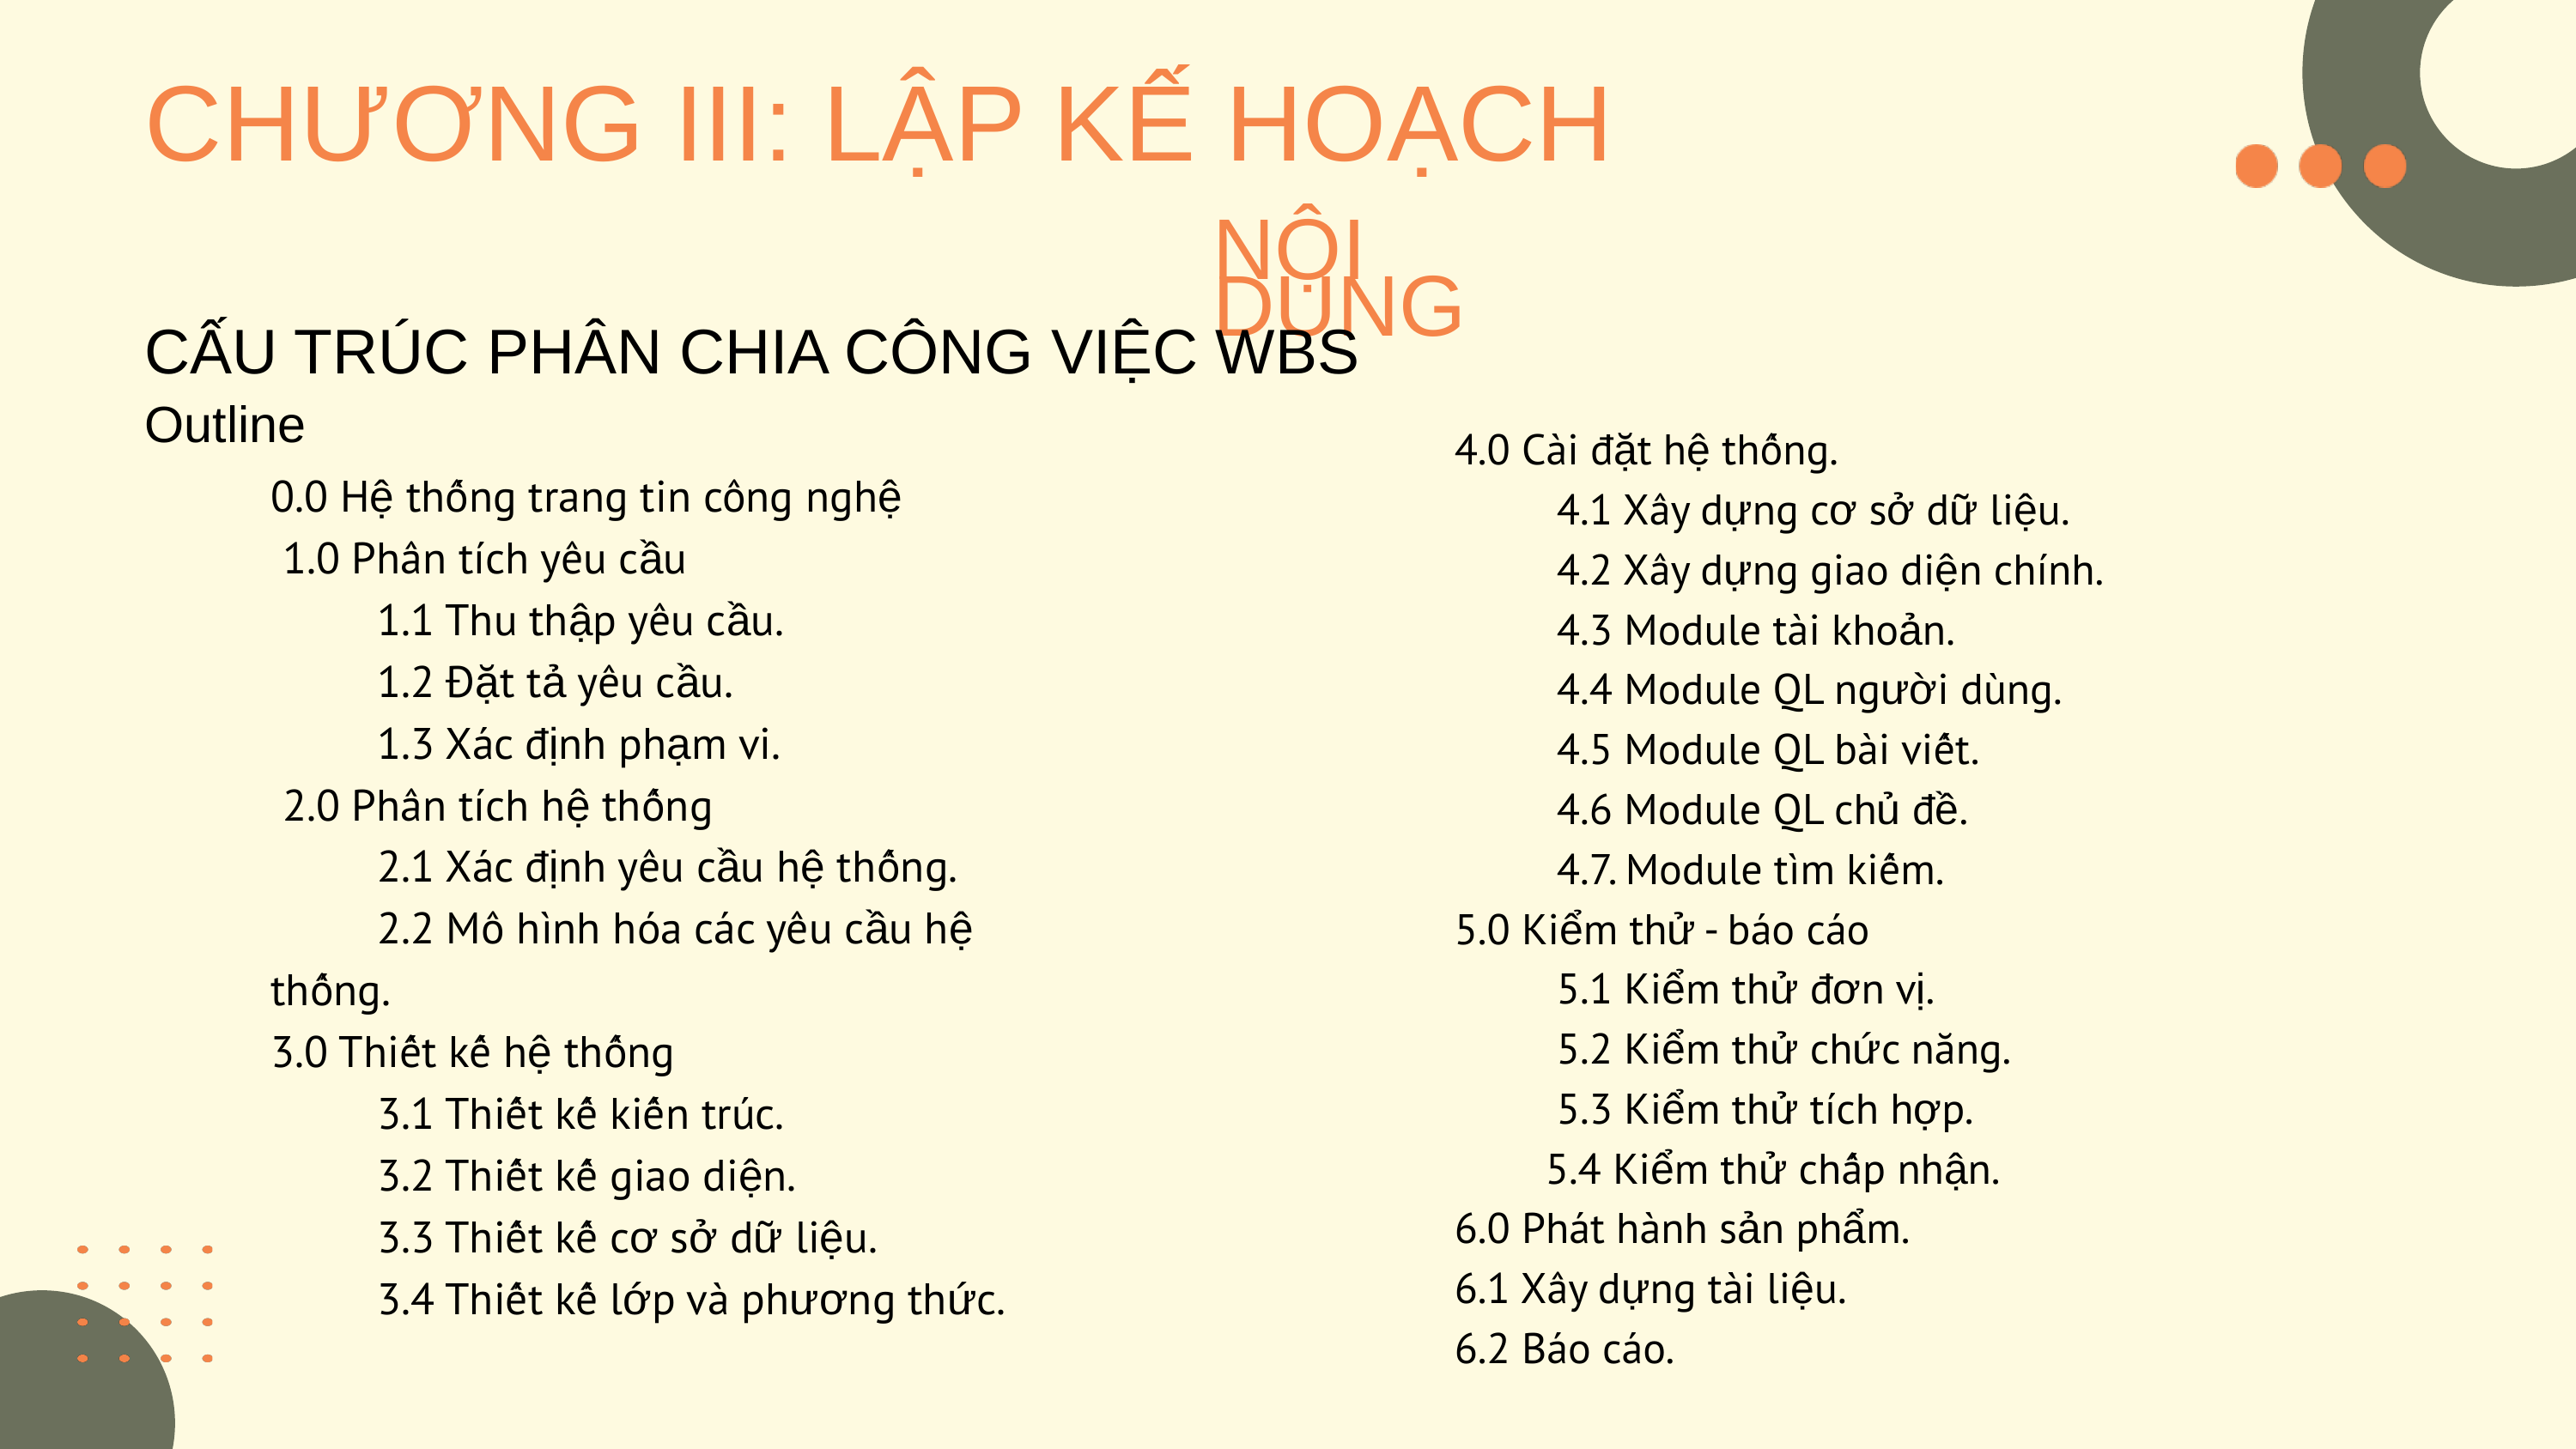

CHƯƠNG III: LẬP KẾ HOẠCH

NỘI DUNG
CẤU TRÚC PHÂN CHIA CÔNG VIỆC WBS

Outline

4.0 Cài đặt hệ thống.
         4.1 Xây dựng cơ sở dữ liệu.
         4.2 Xây dựng giao diện chính.
         4.3 Module tài khoản.
         4.4 Module QL người dùng.
         4.5 Module QL bài viết.
         4.6 Module QL chủ đề.
         4.7. Module tìm kiếm.
5.0 Kiểm thử - báo cáo
         5.1 Kiểm thử đơn vị.
         5.2 Kiểm thử chức năng.
         5.3 Kiểm thử tích hợp.
        5.4 Kiểm thử chấp nhận.
6.0 Phát hành sản phẩm.
6.1 Xây dựng tài liệu.
6.2 Báo cáo.

0.0 Hệ thống trang tin công nghệ
 1.0 Phân tích yêu cầu
         1.1 Thu thập yêu cầu.
         1.2 Đặt tả yêu cầu.
         1.3 Xác định phạm vi.
 2.0 Phân tích hệ thống
         2.1 Xác định yêu cầu hệ thống.
         2.2 Mô hình hóa các yêu cầu hệ thống.
3.0 Thiết kế hệ thống
         3.1 Thiết kế kiến trúc.
         3.2 Thiết kế giao diện.
         3.3 Thiết kế cơ sở dữ liệu.
         3.4 Thiết kế lớp và phương thức.